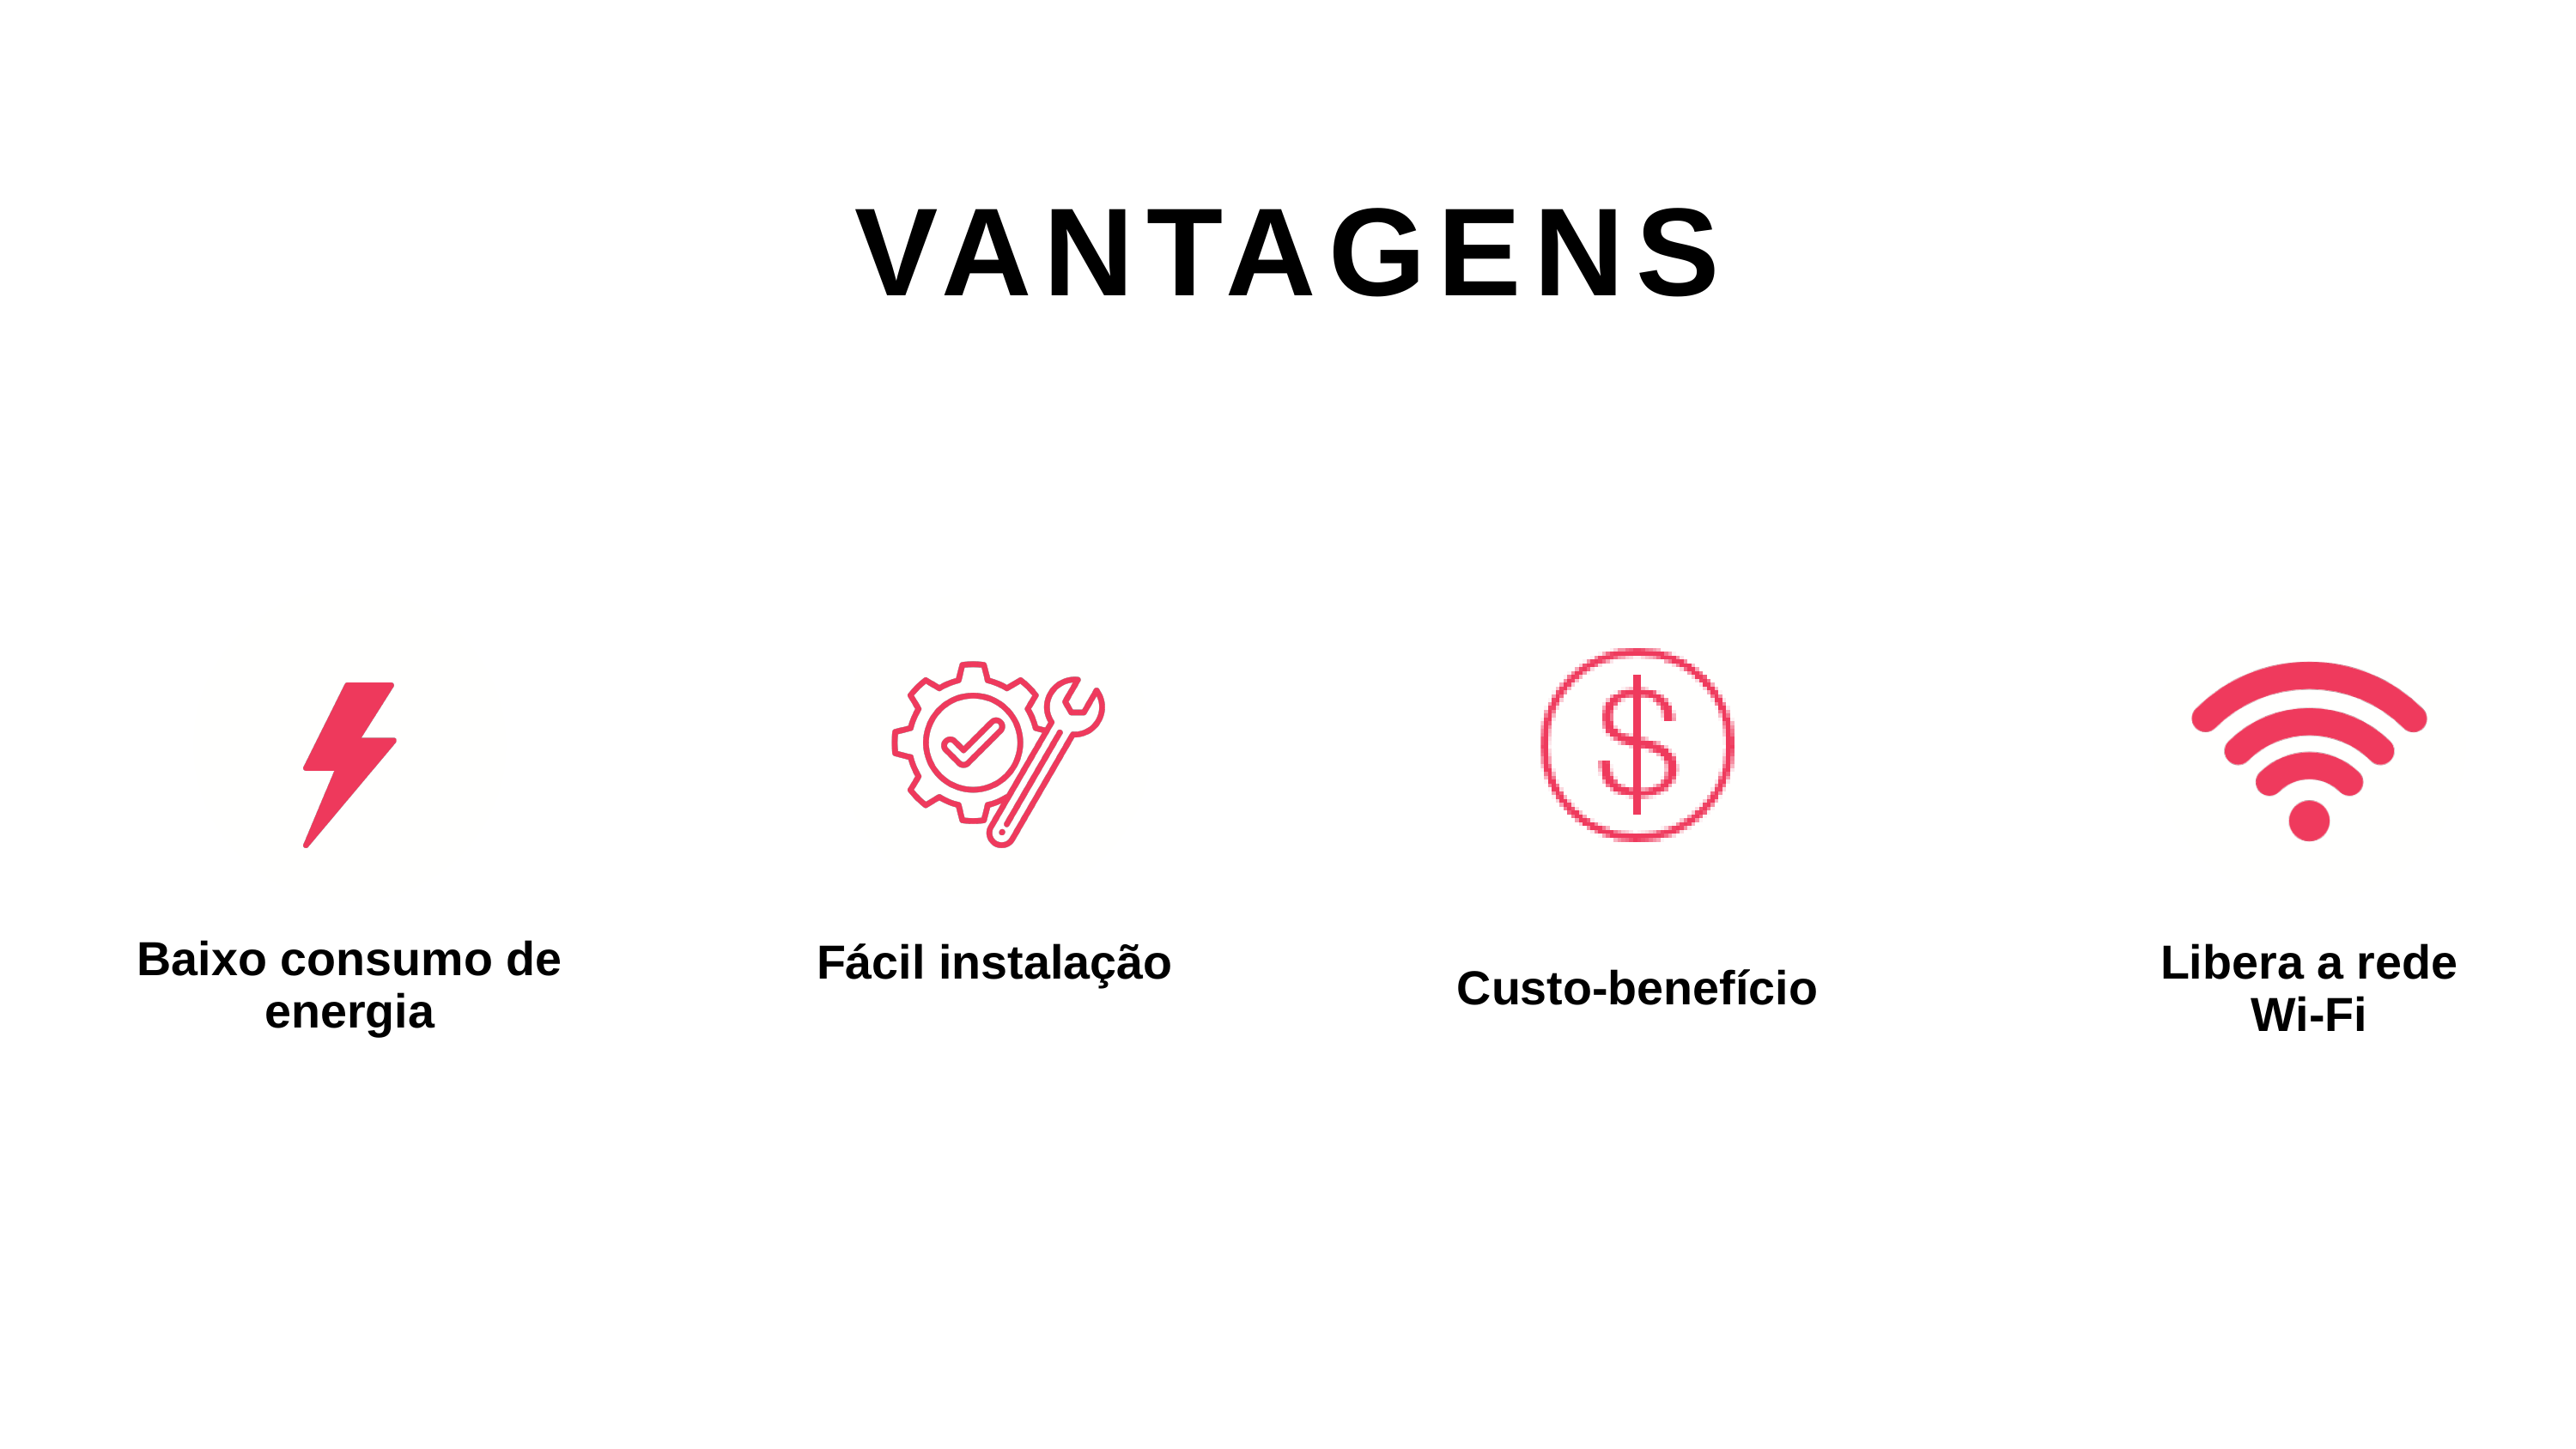

VANTAGENS

Baixo consumo de energia
Fácil instalação
Libera a rede Wi-Fi
Custo-benefício